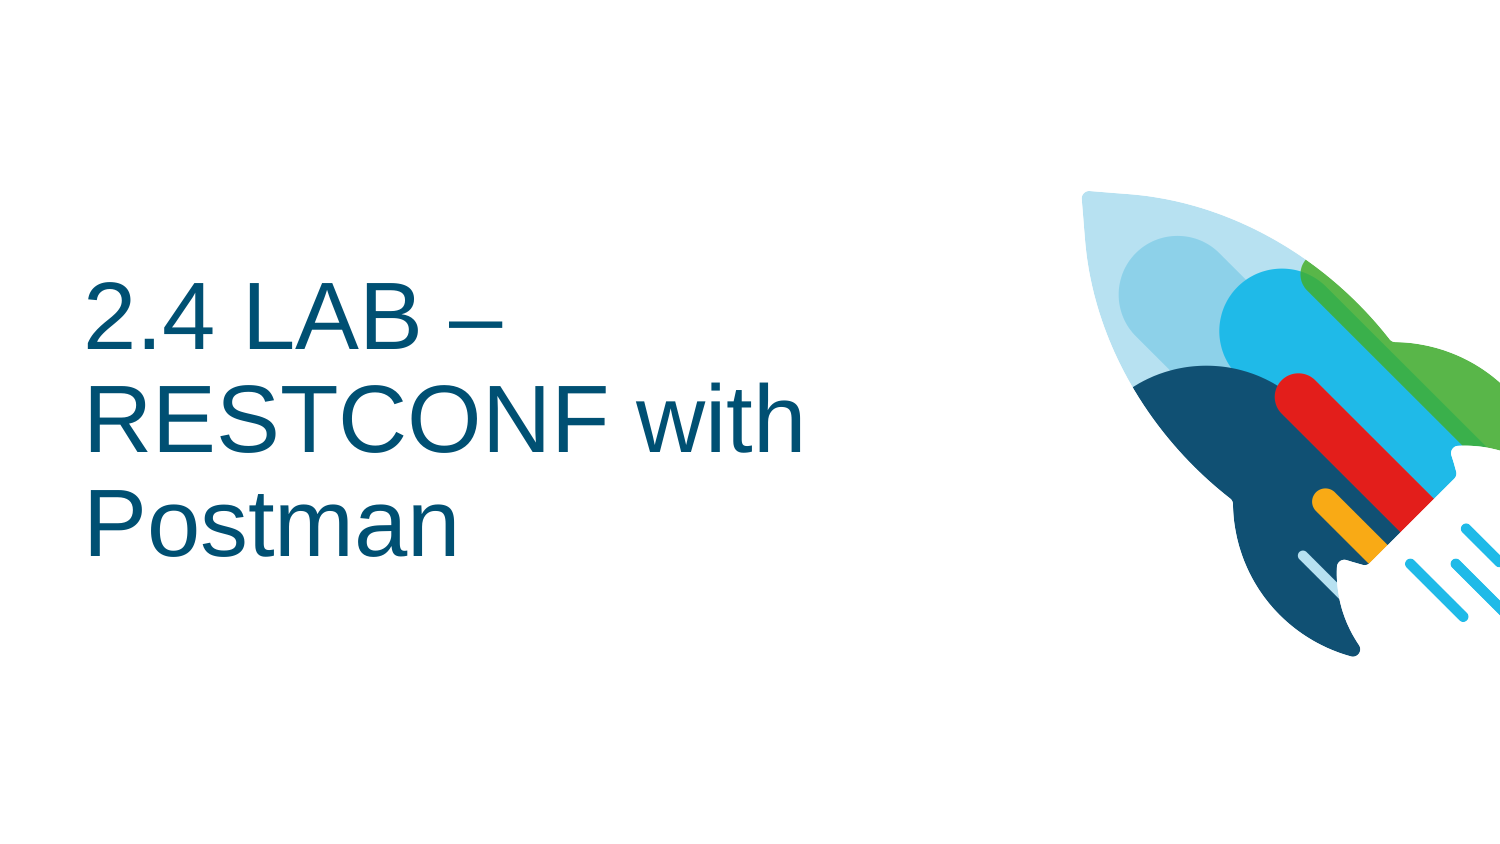

# 2.4 LAB – RESTCONF with Postman